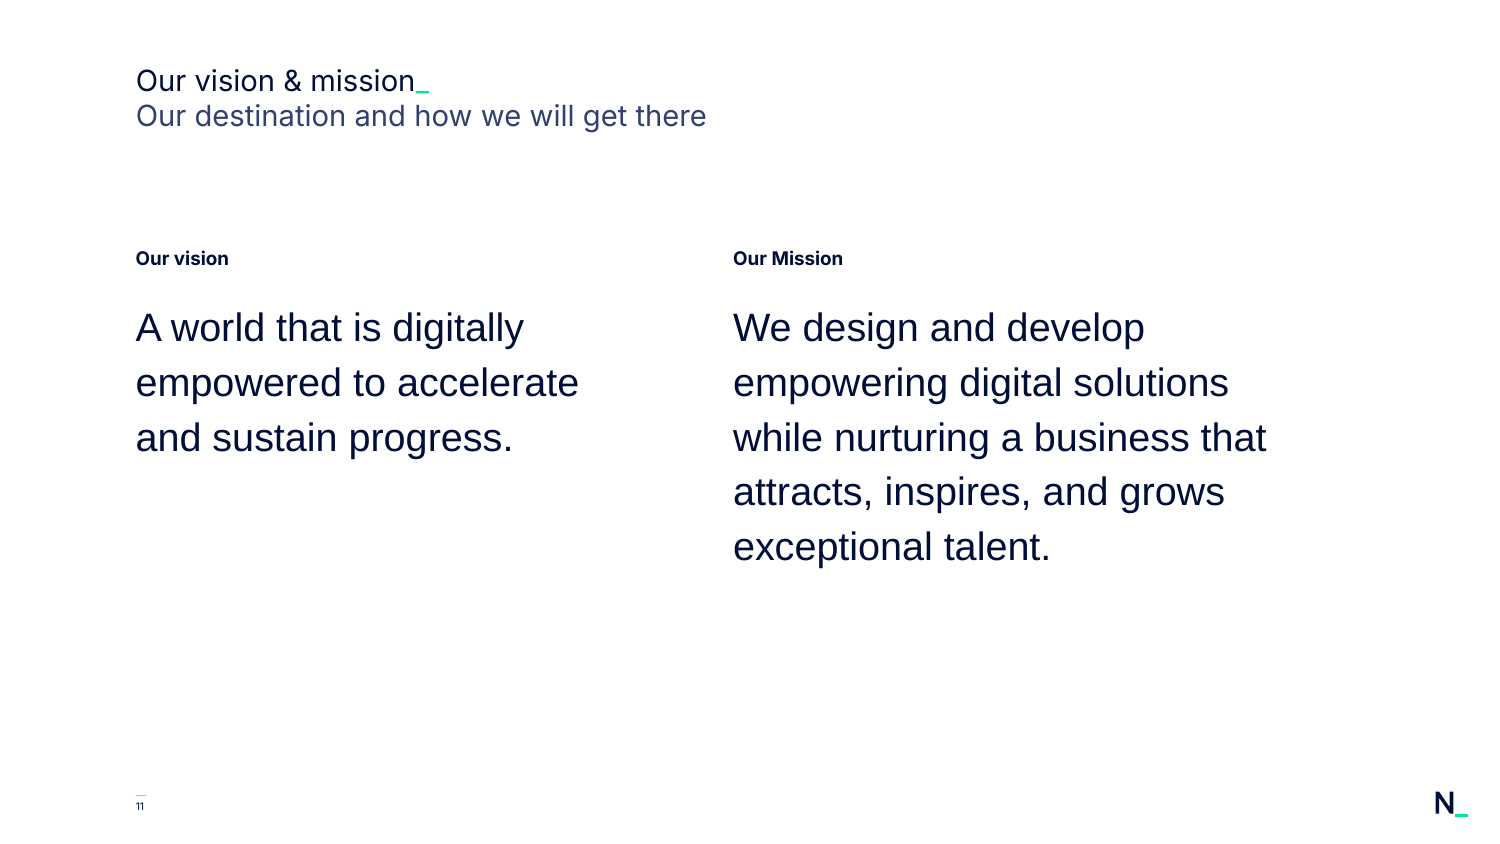

# Our vision & mission_
Our destination and how we will get there
Our vision

A world that is digitally empowered to accelerate
and sustain progress.

Our Mission

We design and develop empowering digital solutions
while nurturing a business that
attracts, inspires, and grows exceptional talent.
—
11